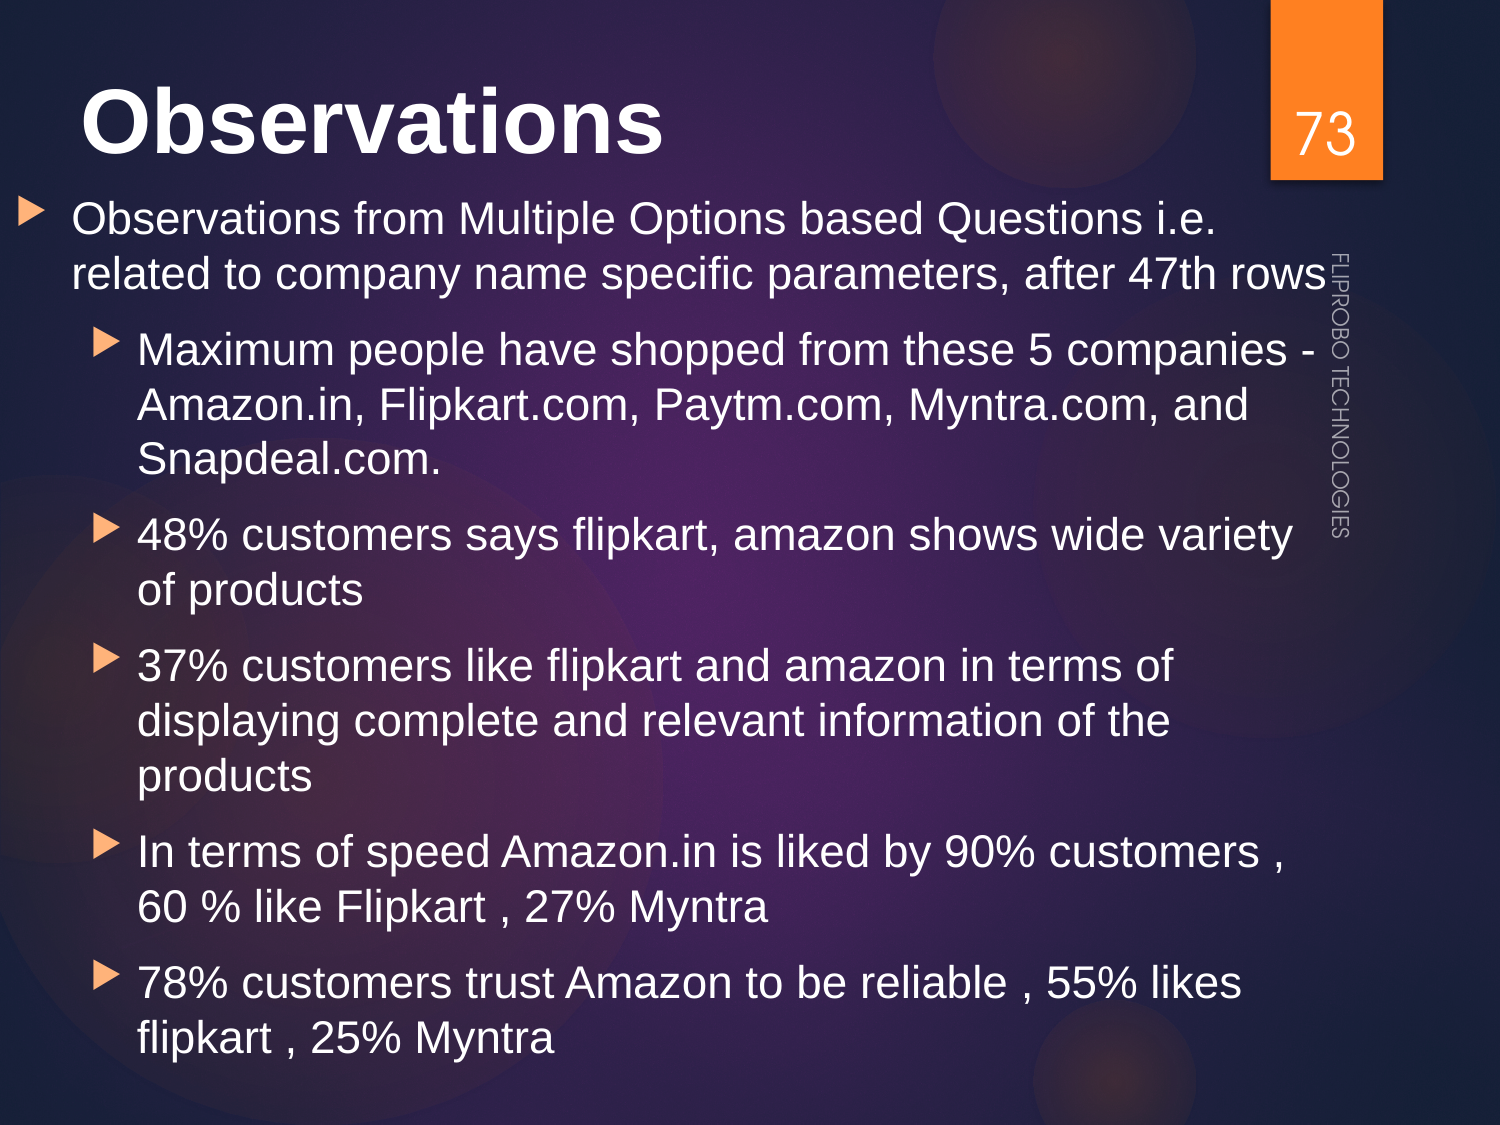

73
# Observations
Observations from Multiple Options based Questions i.e. related to company name specific parameters, after 47th rows
Maximum people have shopped from these 5 companies - Amazon.in, Flipkart.com, Paytm.com, Myntra.com, and Snapdeal.com.
48% customers says flipkart, amazon shows wide variety of products
37% customers like flipkart and amazon in terms of displaying complete and relevant information of the products
In terms of speed Amazon.in is liked by 90% customers , 60 % like Flipkart , 27% Myntra
78% customers trust Amazon to be reliable , 55% likes flipkart , 25% Myntra
FLIPROBO TECHNOLOGIES